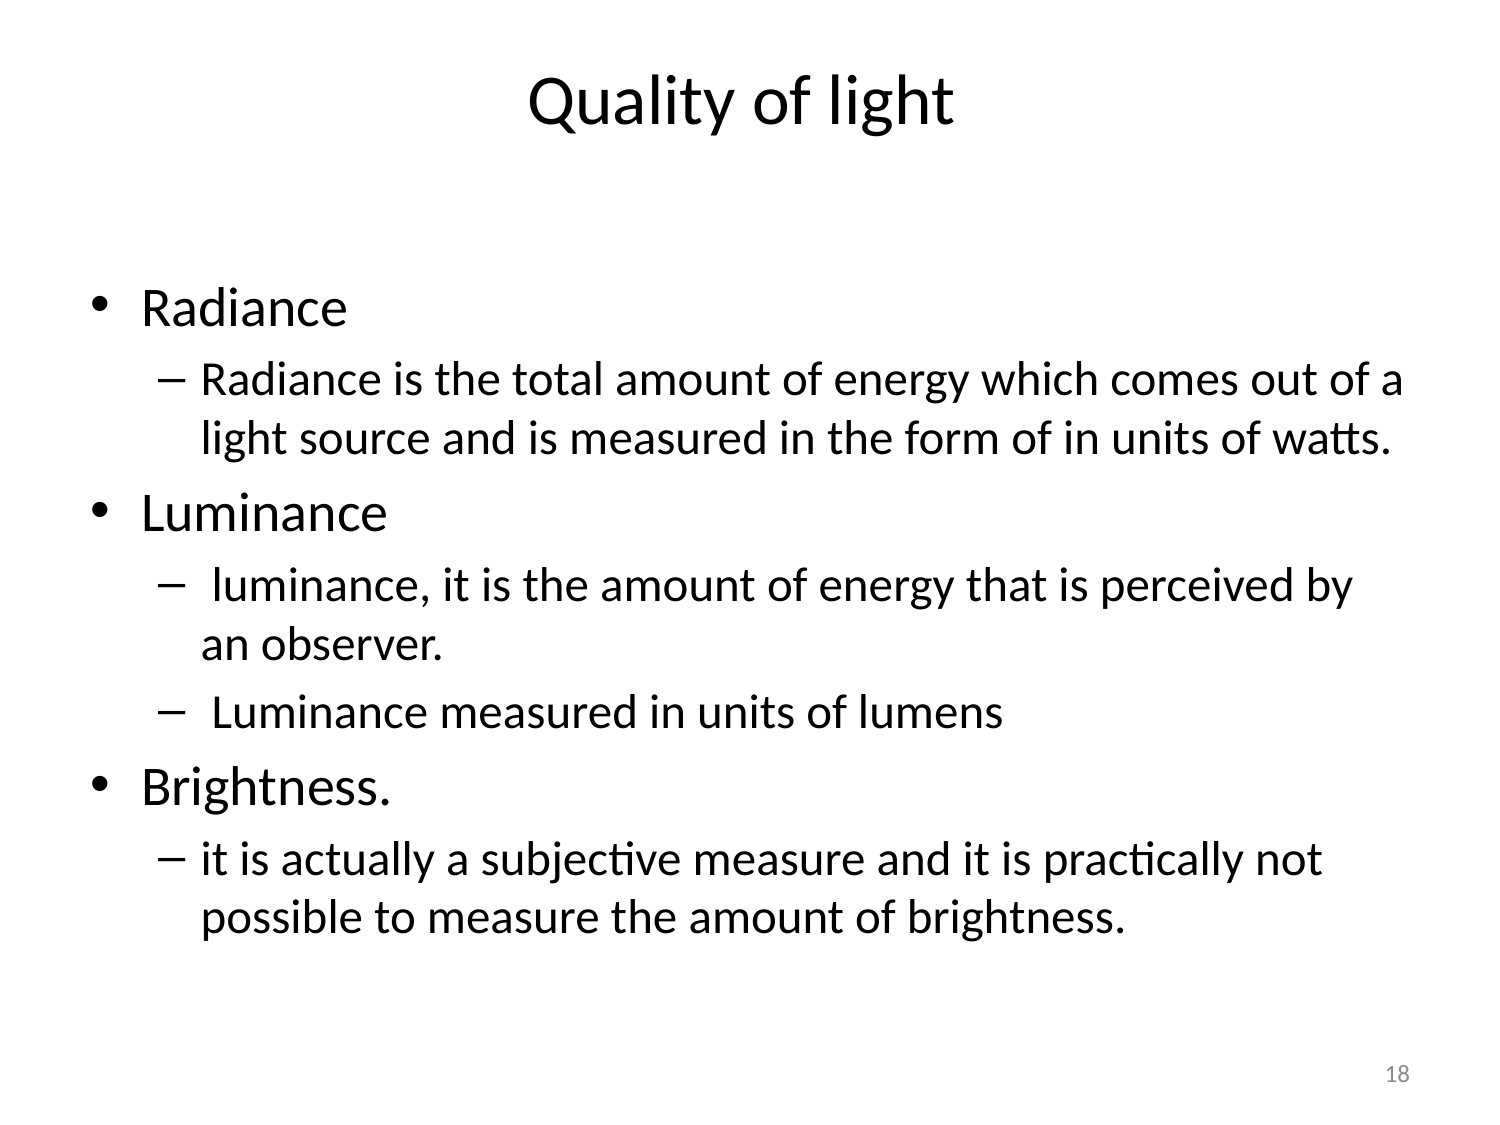

# Quality of light
Radiance
Radiance is the total amount of energy which comes out of a light source and is measured in the form of in units of watts.
Luminance
 luminance, it is the amount of energy that is perceived by an observer.
 Luminance measured in units of lumens
Brightness.
it is actually a subjective measure and it is practically not possible to measure the amount of brightness.
18